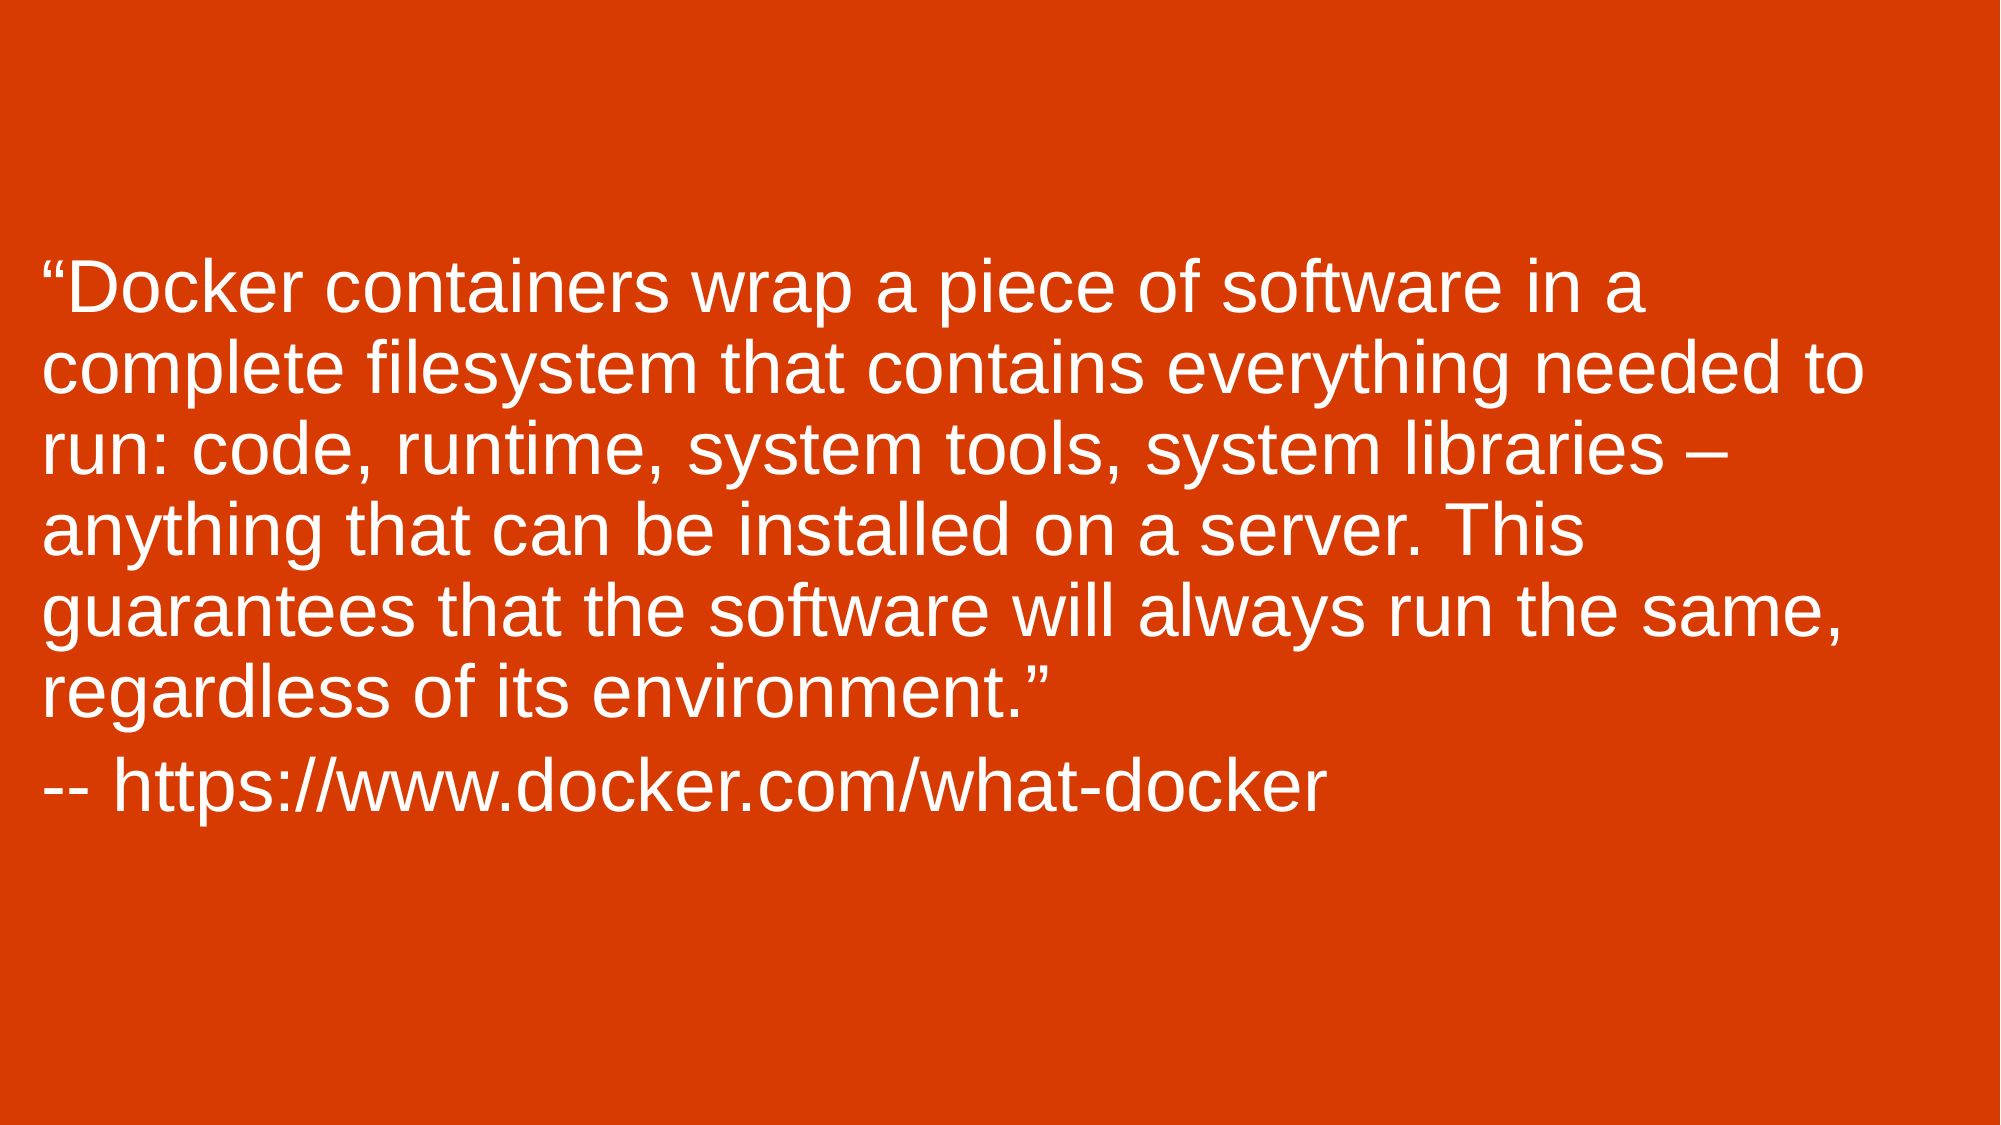

“Docker containers wrap a piece of software in a complete filesystem that contains everything needed to run: code, runtime, system tools, system libraries – anything that can be installed on a server. This guarantees that the software will always run the same, regardless of its environment.”
-- https://www.docker.com/what-docker